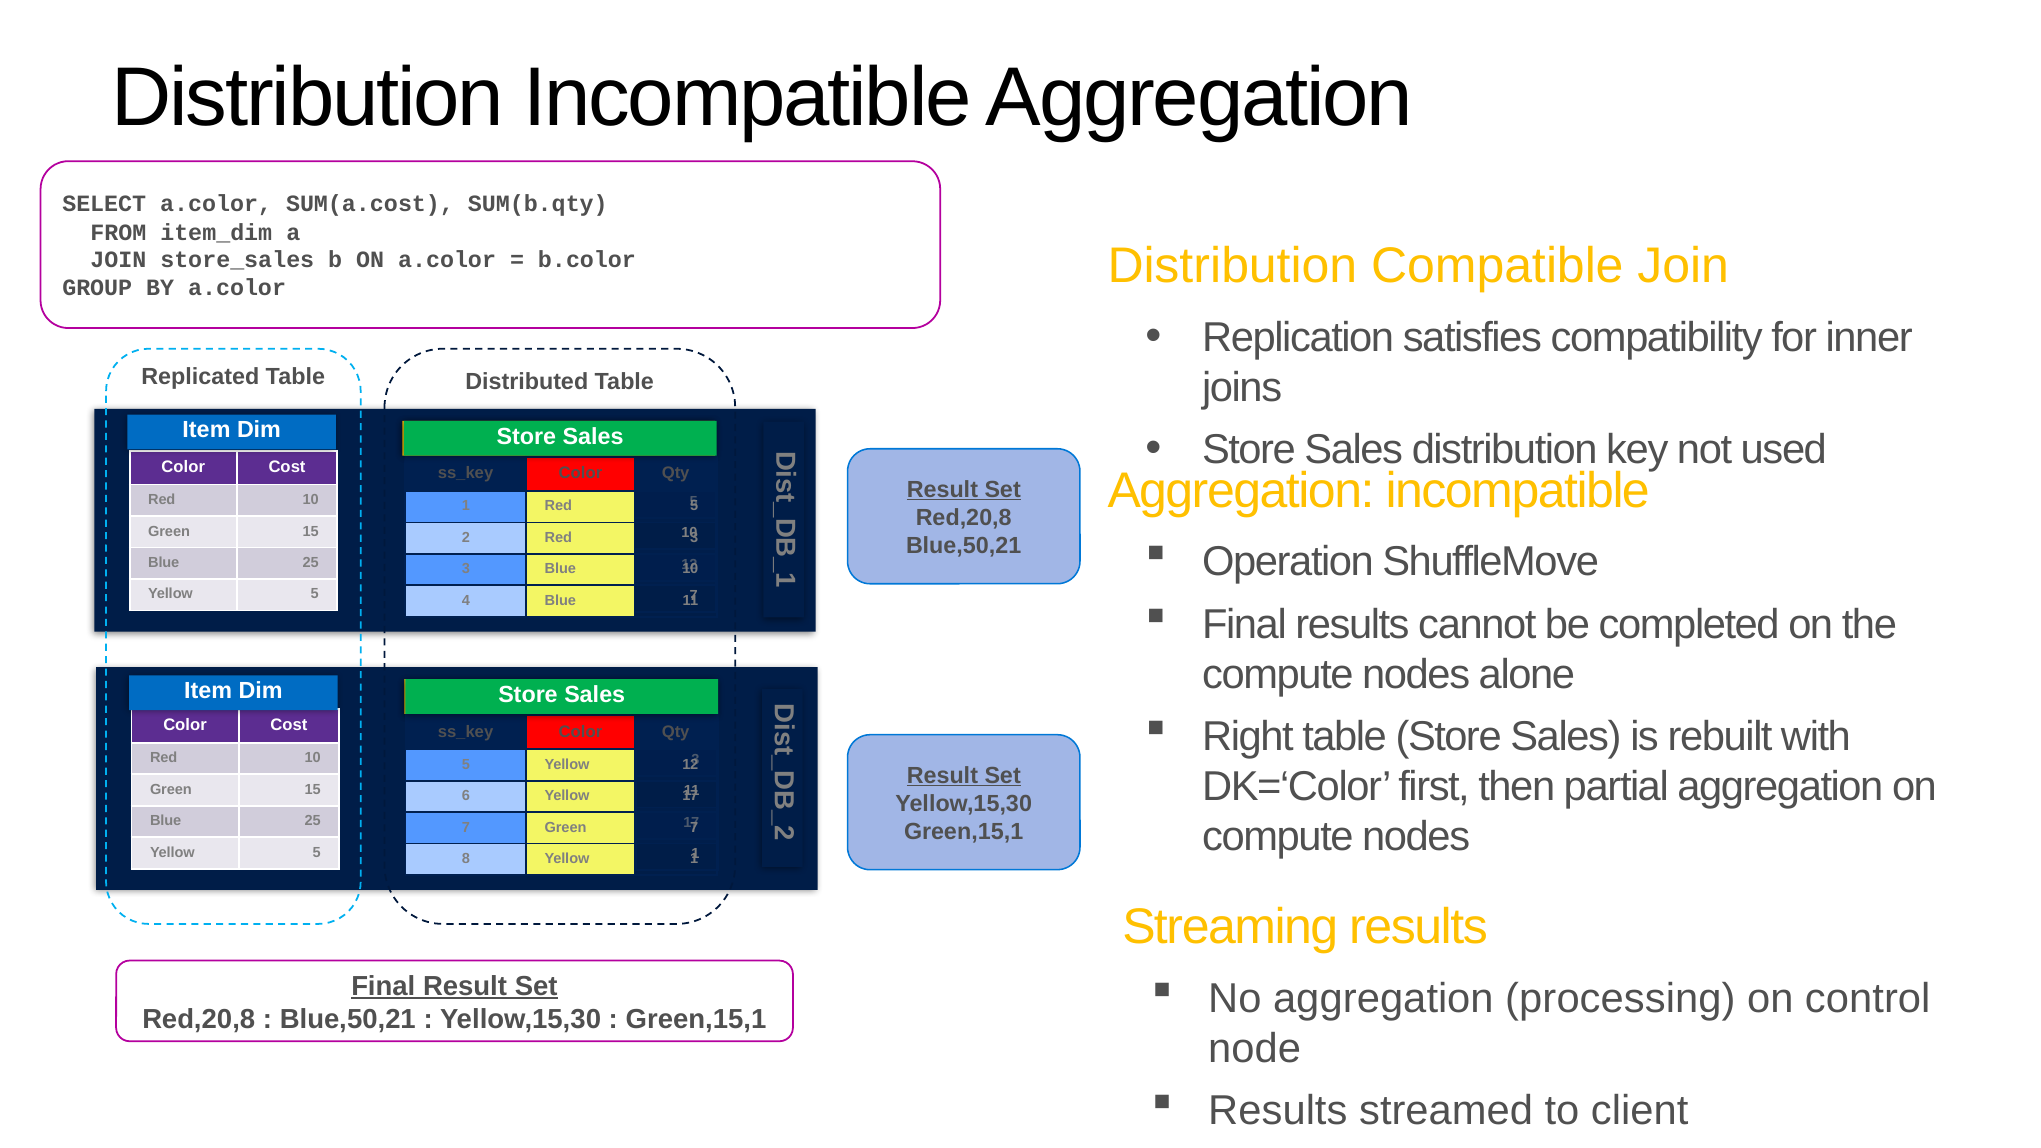

# Distribution Incompatible Aggregation
SELECT a.color, SUM(a.cost), SUM(b.qty)
  FROM item_dim a
  JOIN store_sales b ON a.color = b.color
GROUP BY a.color
Distribution Compatible Join
Replication satisfies compatibility for inner joins
Store Sales distribution key not used
Replicated Table
Distributed Table

Dist_DB_1
Item Dim
Store Sales
Store Sales
Result Set
Red,20,8
Blue,50,21
| Color | Cost |
| --- | --- |
| Red | 10 |
| Green | 15 |
| Blue | 25 |
| Yellow | 5 |
| ss\_key | Color | Qty |
| --- | --- | --- |
| 1 | Red | 5 |
| 3 | Blue | 10 |
| 5 | Yellow | 12 |
| 7 | Green | 7 |
| ss\_key | Color | Qty |
| --- | --- | --- |
| 1 | Red | 5 |
| 2 | Red | 3 |
| 3 | Blue | 10 |
| 4 | Blue | 11 |
Aggregation: incompatible
Operation ShuffleMove
Final results cannot be completed on the compute nodes alone
Right table (Store Sales) is rebuilt with DK=‘Color’ first, then partial aggregation on compute nodes

Dist_DB_2
Item Dim
Store Sales
Store Sales
| Color | Cost |
| --- | --- |
| Red | 10 |
| Green | 15 |
| Blue | 25 |
| Yellow | 5 |
| ss\_key | Color | Qty |
| --- | --- | --- |
| 2 | Red | 3 |
| 4 | Blue | 11 |
| 6 | Yellow | 17 |
| 8 | Yellow | 1 |
| ss\_key | Color | Qty |
| --- | --- | --- |
| 5 | Yellow | 12 |
| 6 | Yellow | 17 |
| 7 | Green | 7 |
| 8 | Yellow | 1 |
Result Set
Yellow,15,30
Green,15,1
Streaming results
No aggregation (processing) on control node
Results streamed to client
Final Result Set
Red,20,8 : Blue,50,21 : Yellow,15,30 : Green,15,1